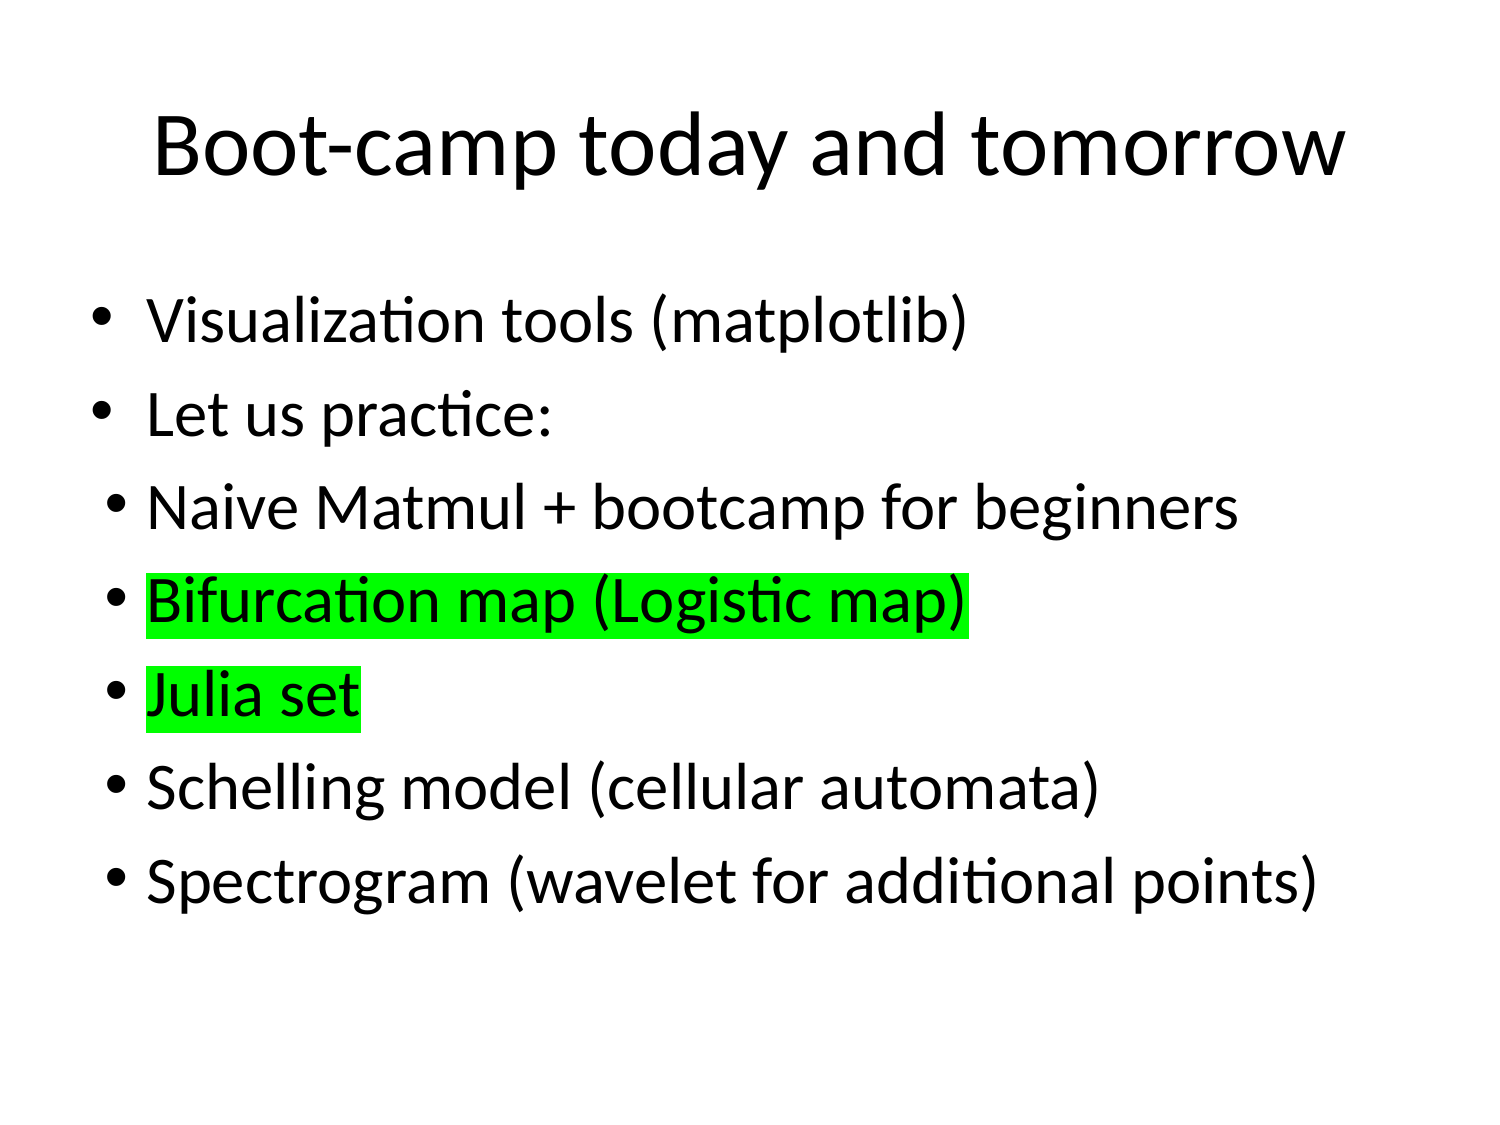

# Boot-camp today and tomorrow
Visualization tools (matplotlib)
Let us practice:
Naive Matmul + bootcamp for beginners
Bifurcation map (Logistic map)
Julia set
Schelling model (cellular automata)
Spectrogram (wavelet for additional points)